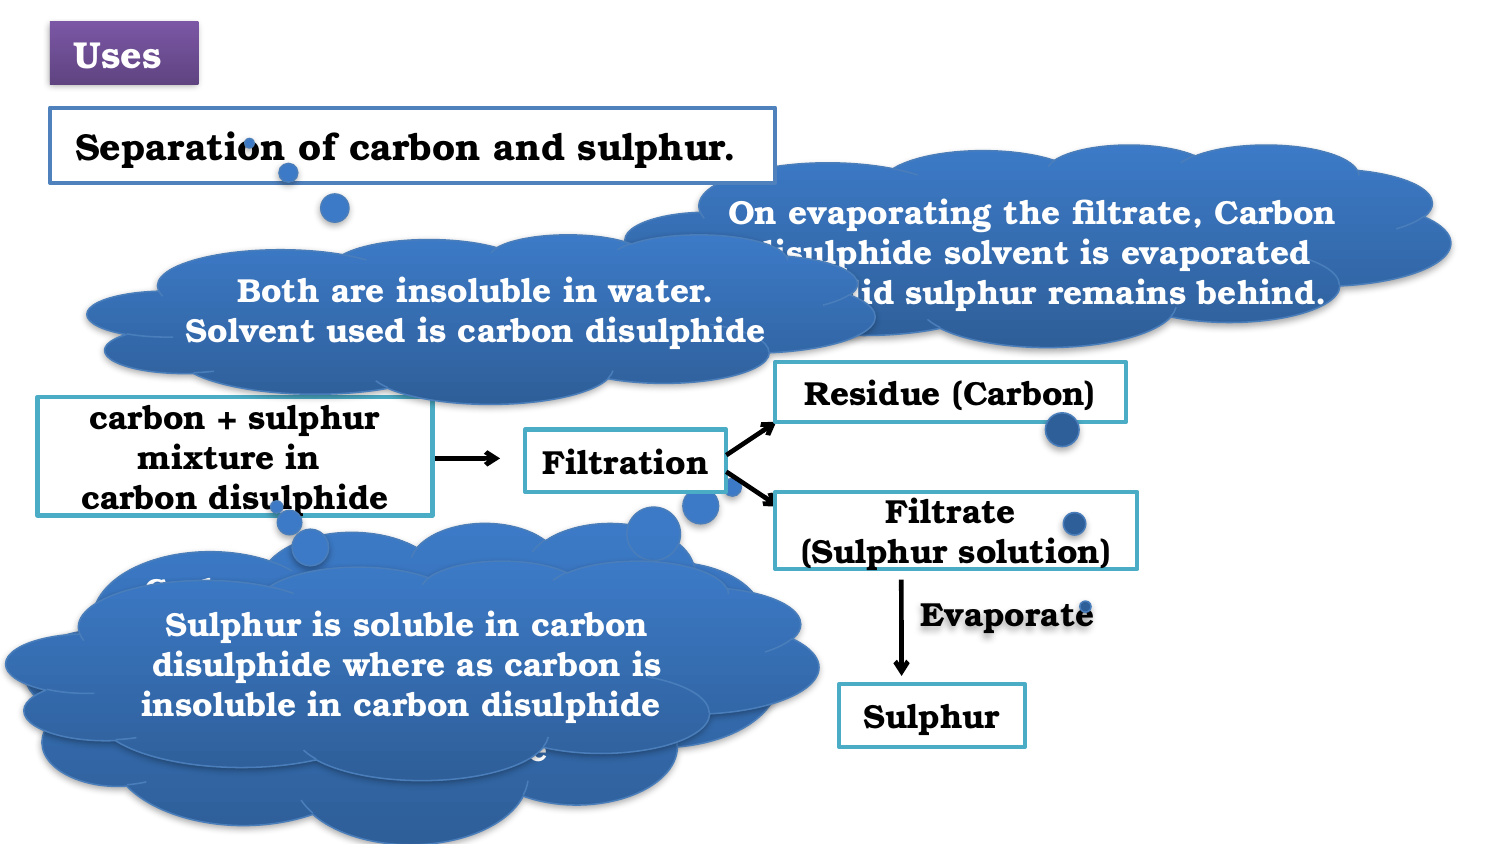

Uses
Separation of carbon and sulphur.

On evaporating the filtrate, Carbon disulphide solvent is evaporated and solid sulphur remains behind.

Both are insoluble in water.
Solvent used is carbon disulphide
Residue (Carbon)
carbon + sulphur mixture in
carbon disulphide
Filtration
Filtrate
(Sulphur solution)

Carbon remains undissolved. The sulphur solution containing carbon is filtered, carbon is obtained as residue and sulphur solution as filtrate

Sulphur is soluble in carbon disulphide where as carbon is insoluble in carbon disulphide
Evaporate
Sulphur